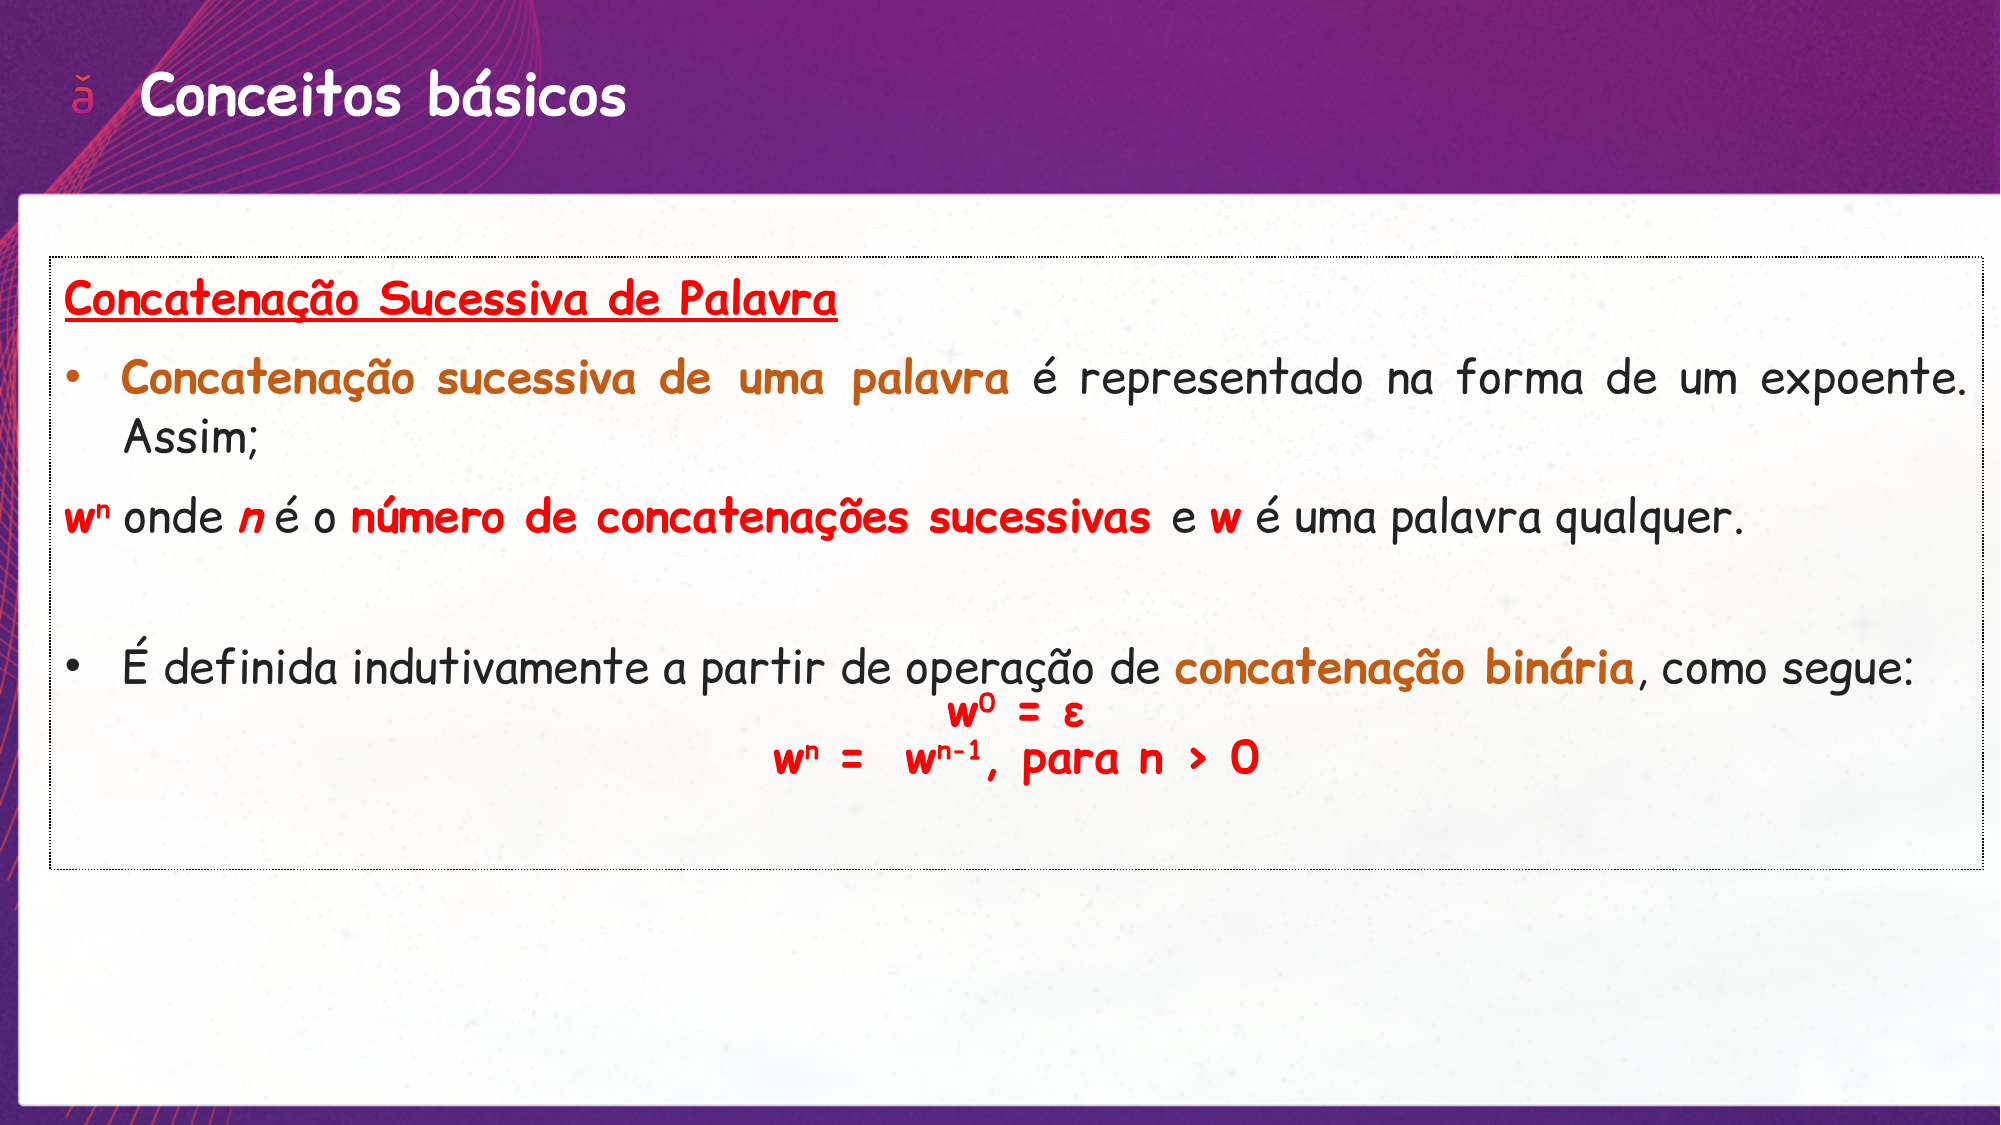

Conceitos básicos
Concatenação Sucessiva de Palavra
Concatenação sucessiva de uma palavra é representado na forma de um expoente. Assim;
wn onde n é o número de concatenações sucessivas e w é uma palavra qualquer.

É definida indutivamente a partir de operação de concatenação binária, como segue:
w0 = ε
wn =  wn-1, para n > 0